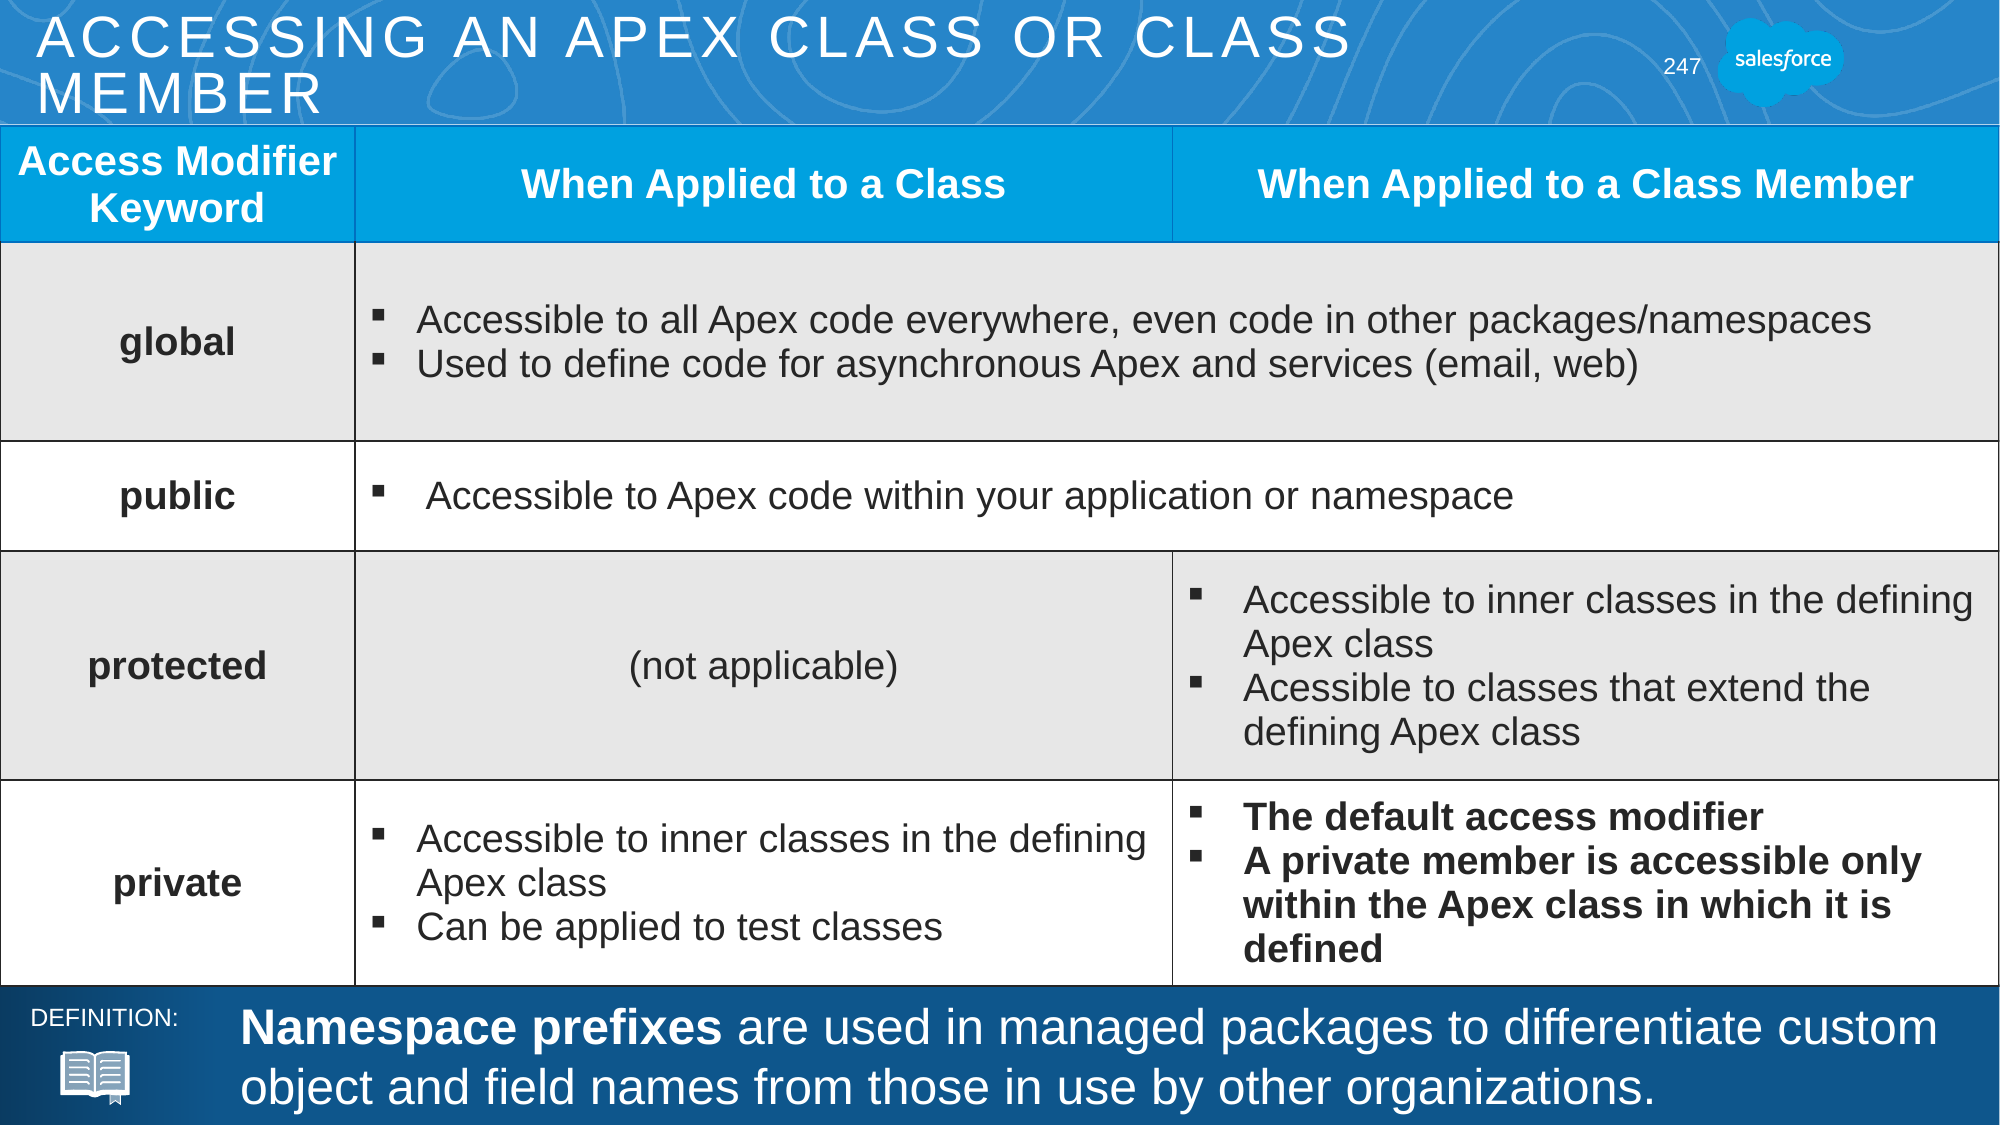

# Accessing an Apex Class or Class Member
247
| Access Modifier Keyword | When Applied to a Class | When Applied to a Class Member |
| --- | --- | --- |
| global | Accessible to all Apex code everywhere, even code in other packages/namespaces Used to define code for asynchronous Apex and services (email, web) |  |
| public | Accessible to Apex code within your application or namespace |  |
| protected | (not applicable) | Accessible to inner classes in the defining Apex class Acessible to classes that extend the defining Apex class |
| private | Accessible to inner classes in the defining Apex class Can be applied to test classes | The default access modifier A private member is accessible only within the Apex class in which it is defined |
Namespace prefixes are used in managed packages to differentiate custom object and field names from those in use by other organizations.
DEFINITION: